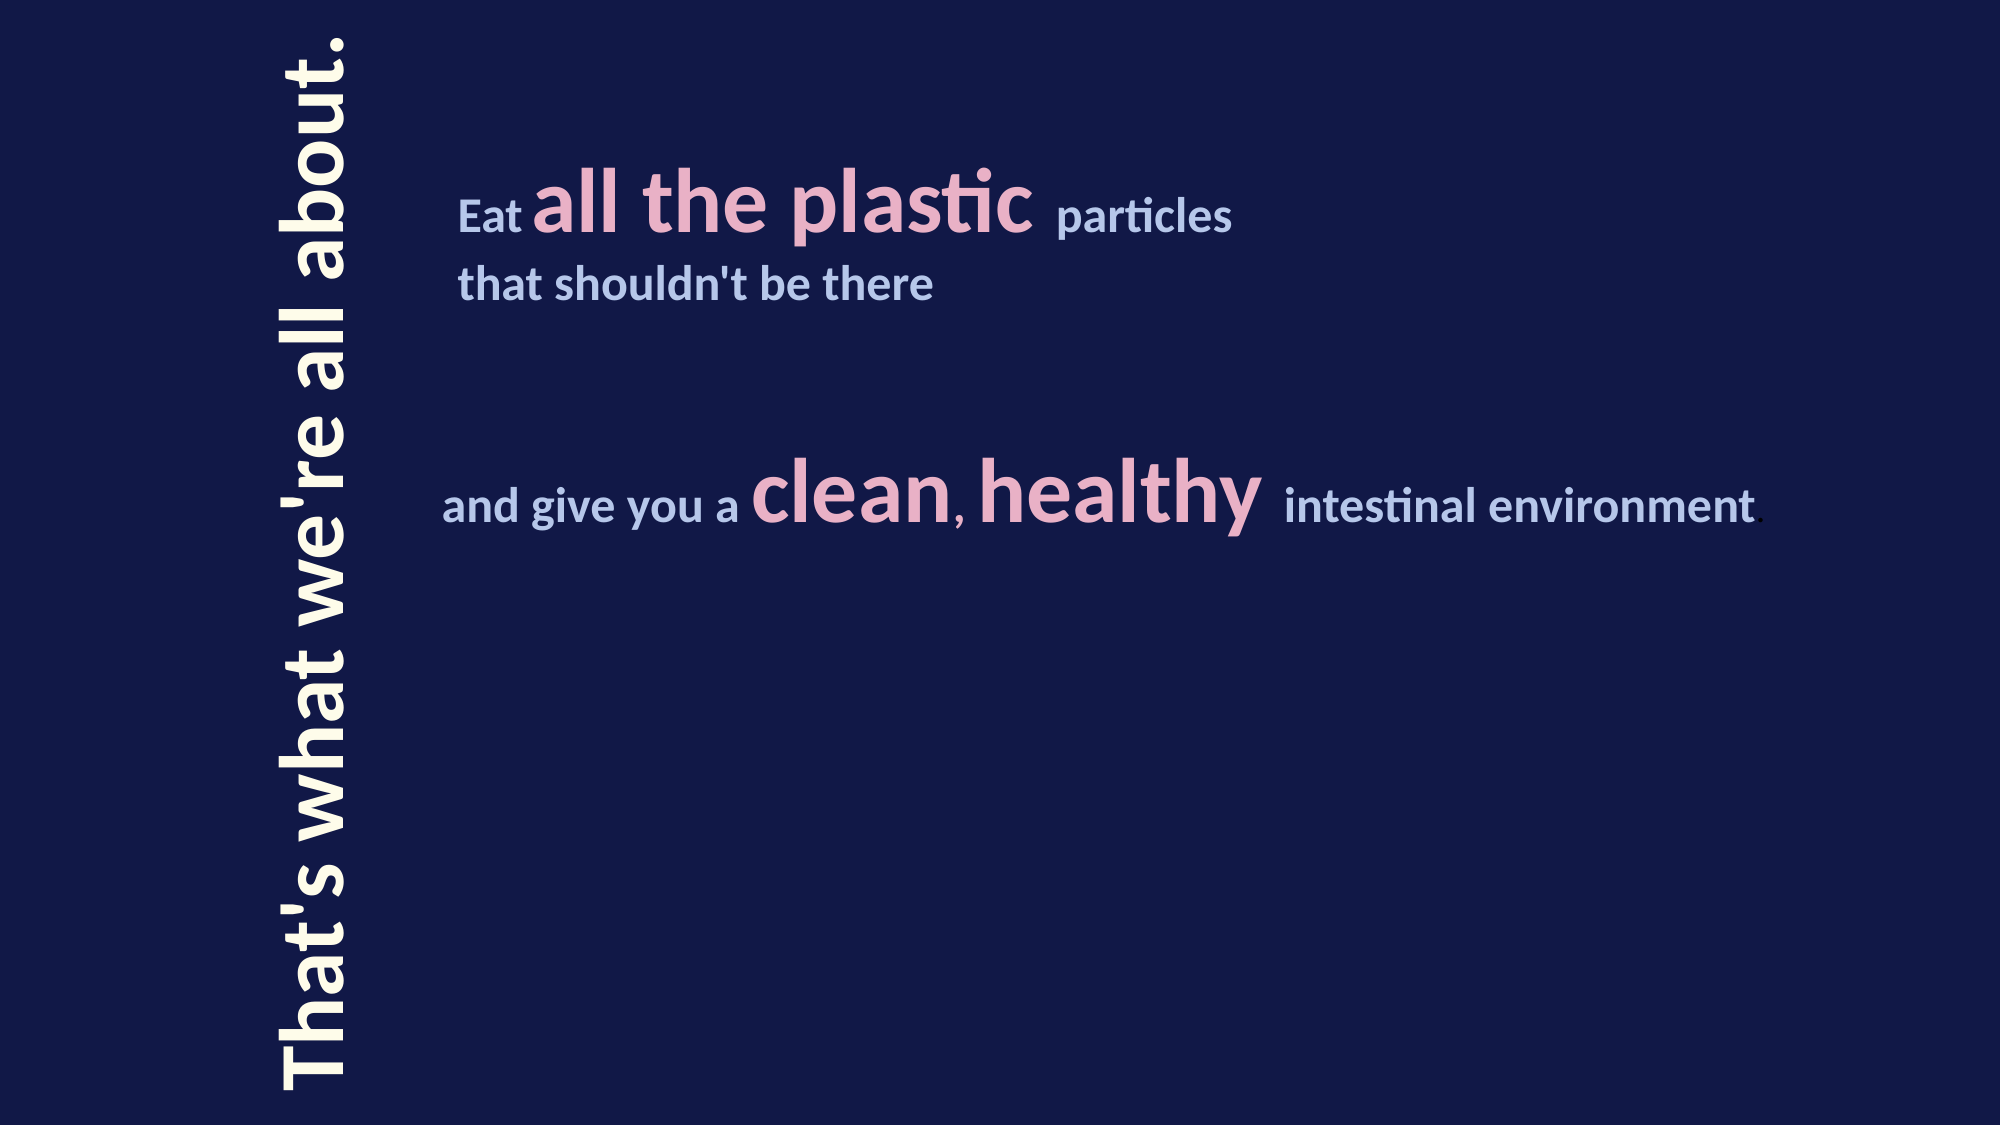

Eat all the plastic particles that shouldn't be there

Fortunately, we modified the chassis bacteria and named it
"EnteroPlastivore"
and give you a clean, healthy intestinal environment.
That's what we're all about.